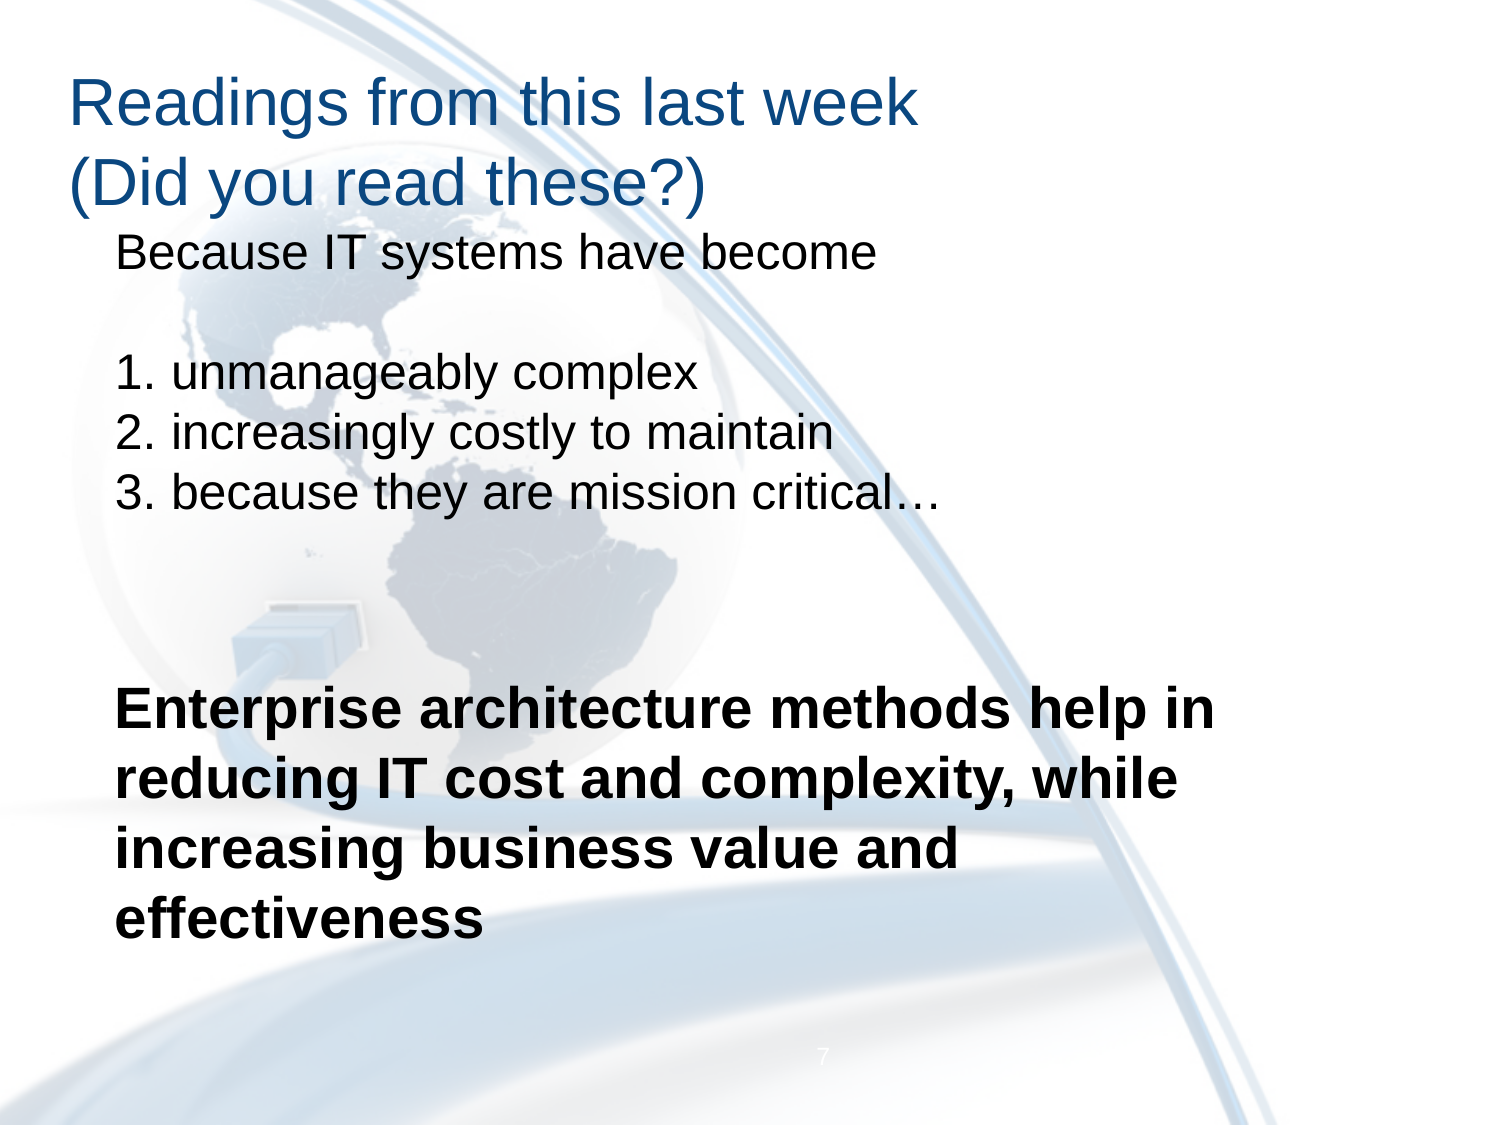

# Readings from this last week (Did you read these?)
Because IT systems have become

unmanageably complex
increasingly costly to maintain
because they are mission critical…

Enterprise architecture methods help in reducing IT cost and complexity, while increasing business value and effectiveness

7